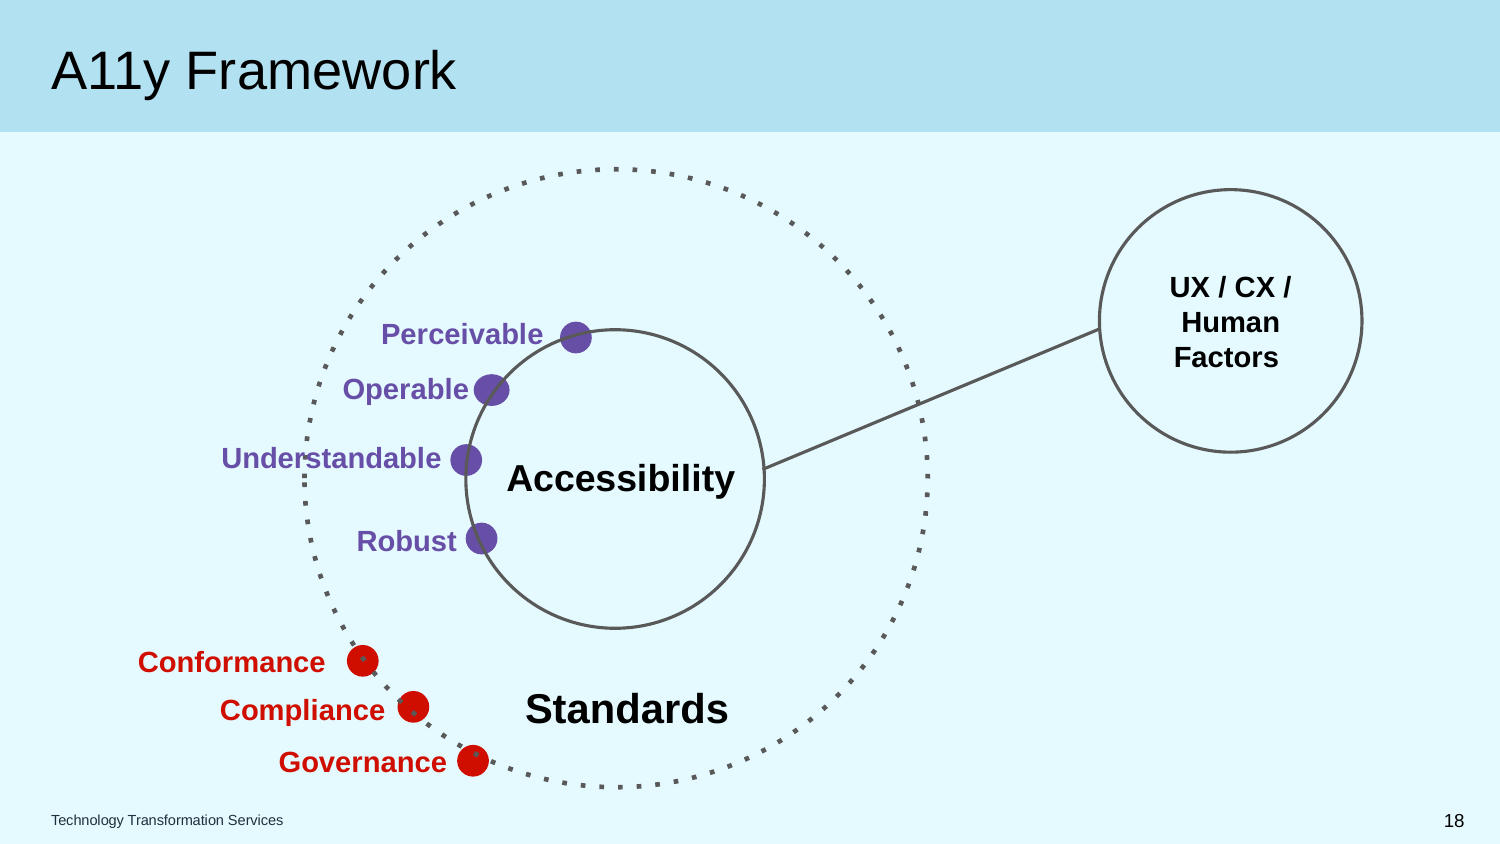

# A11y Framework

UX / CX / Human Factors
Perceivable

Operable

Understandable
Accessibility

Robust

Conformance

Standards
Compliance

Governance

18